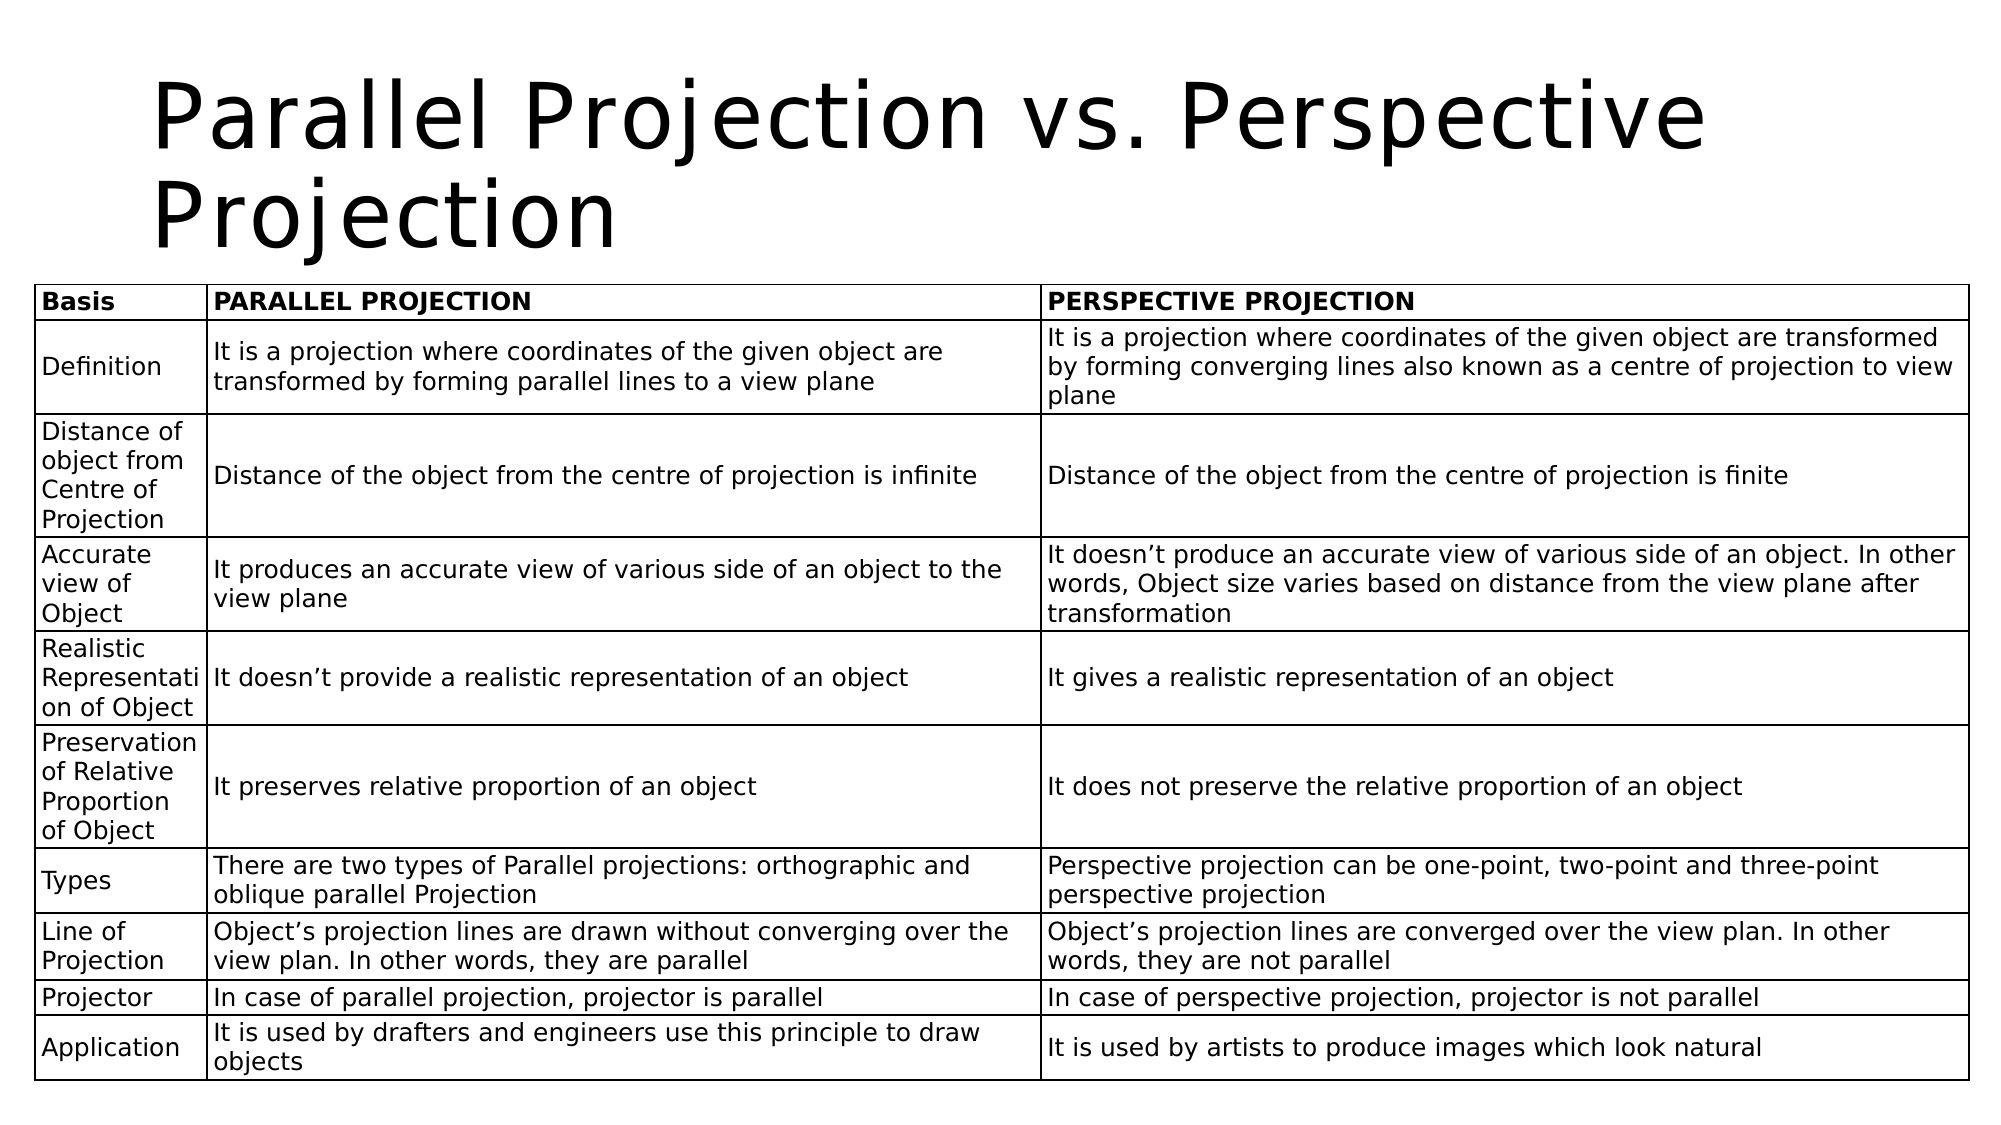

# Parallel Projection vs. Perspective Projection
| Basis | PARALLEL PROJECTION | PERSPECTIVE PROJECTION |
| --- | --- | --- |
| Definition | It is a projection where coordinates of the given object are transformed by forming parallel lines to a view plane | It is a projection where coordinates of the given object are transformed by forming converging lines also known as a centre of projection to view plane |
| Distance of object from Centre of Projection | Distance of the object from the centre of projection is infinite | Distance of the object from the centre of projection is finite |
| Accurate view of Object | It produces an accurate view of various side of an object to the view plane | It doesn’t produce an accurate view of various side of an object. In other words, Object size varies based on distance from the view plane after transformation |
| Realistic Representation of Object | It doesn’t provide a realistic representation of an object | It gives a realistic representation of an object |
| Preservation of Relative Proportion of Object | It preserves relative proportion of an object | It does not preserve the relative proportion of an object |
| Types | There are two types of Parallel projections: orthographic and oblique parallel Projection | Perspective projection can be one-point, two-point and three-point perspective projection |
| Line of Projection | Object’s projection lines are drawn without converging over the view plan. In other words, they are parallel | Object’s projection lines are converged over the view plan. In other words, they are not parallel |
| Projector | In case of parallel projection, projector is parallel | In case of perspective projection, projector is not parallel |
| Application | It is used by drafters and engineers use this principle to draw objects | It is used by artists to produce images which look natural |